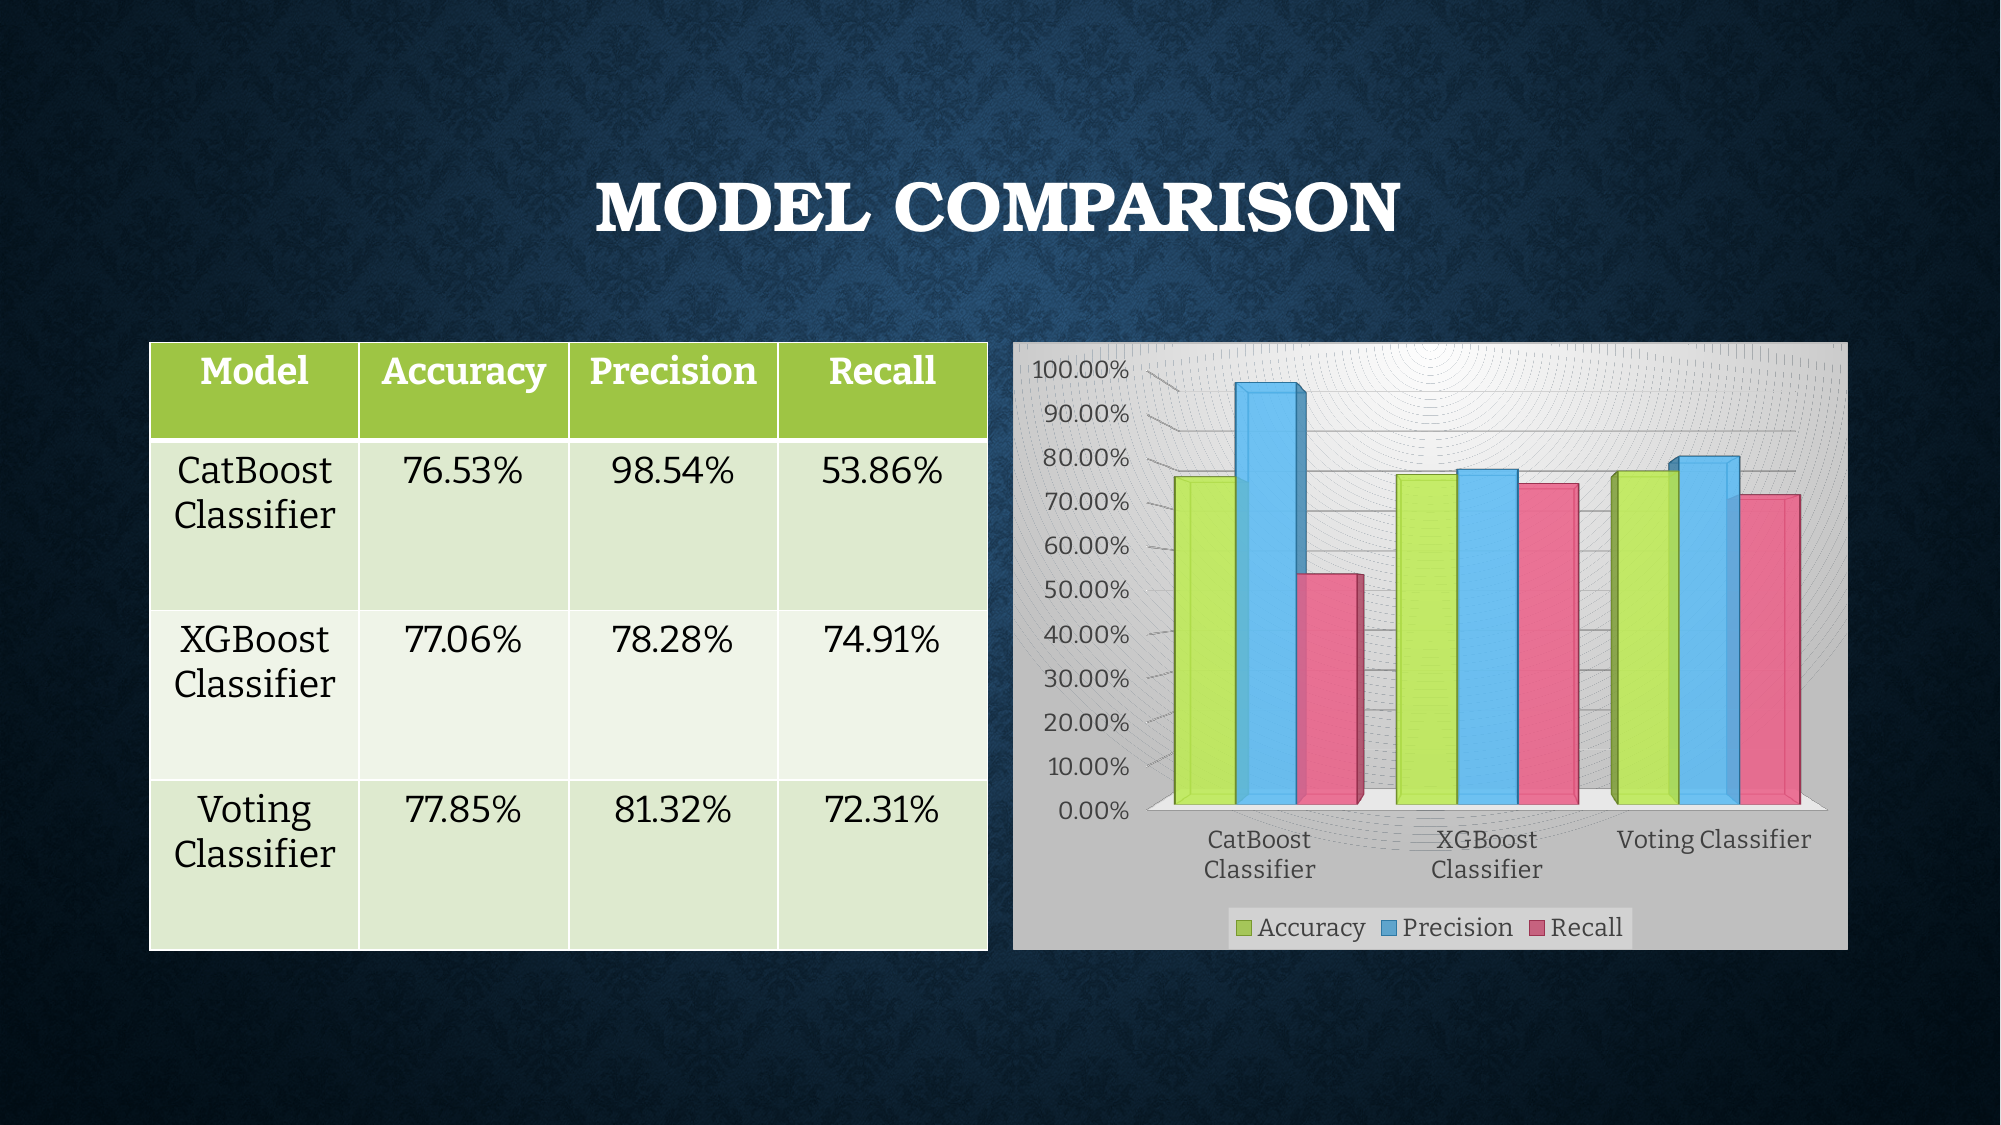

# Model COMPARISON
| Model | Accuracy | Precision | Recall |
| --- | --- | --- | --- |
| CatBoost Classifier | 76.53% | 98.54% | 53.86% |
| XGBoost Classifier | 77.06% | 78.28% | 74.91% |
| Voting Classifier | 77.85% | 81.32% | 72.31% |

[unsupported chart]